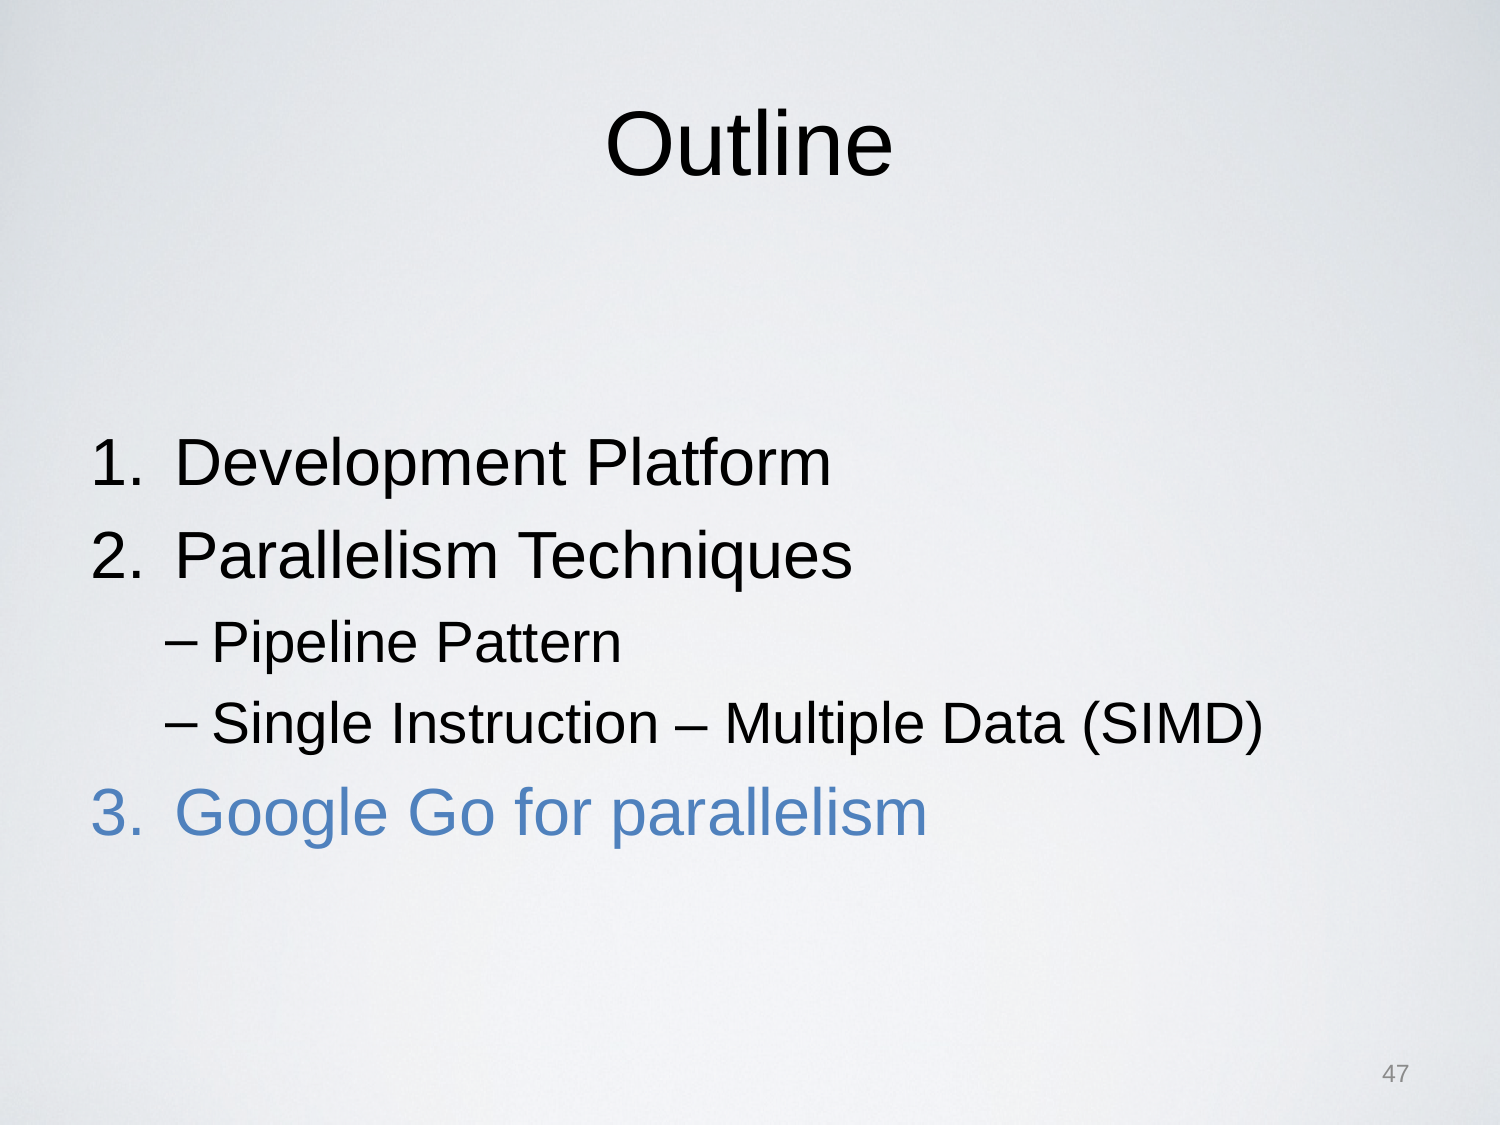

# Outline
Development Platform
Parallelism Techniques
Pipeline Pattern
Single Instruction – Multiple Data (SIMD)
Google Go for parallelism
47